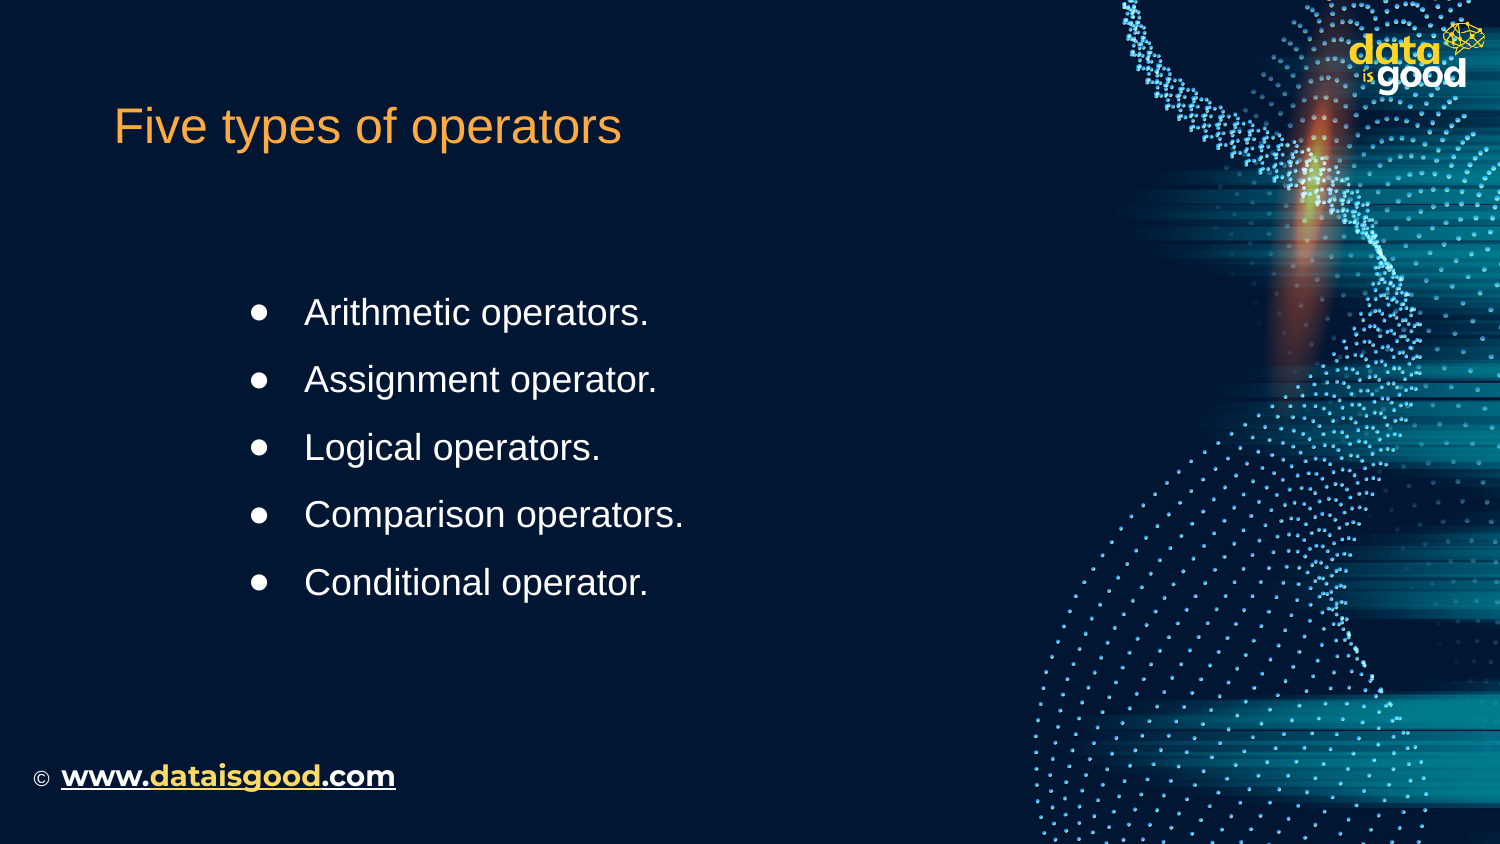

# Five types of operators
Arithmetic operators.
Assignment operator.
Logical operators.
Comparison operators.
Conditional operator.